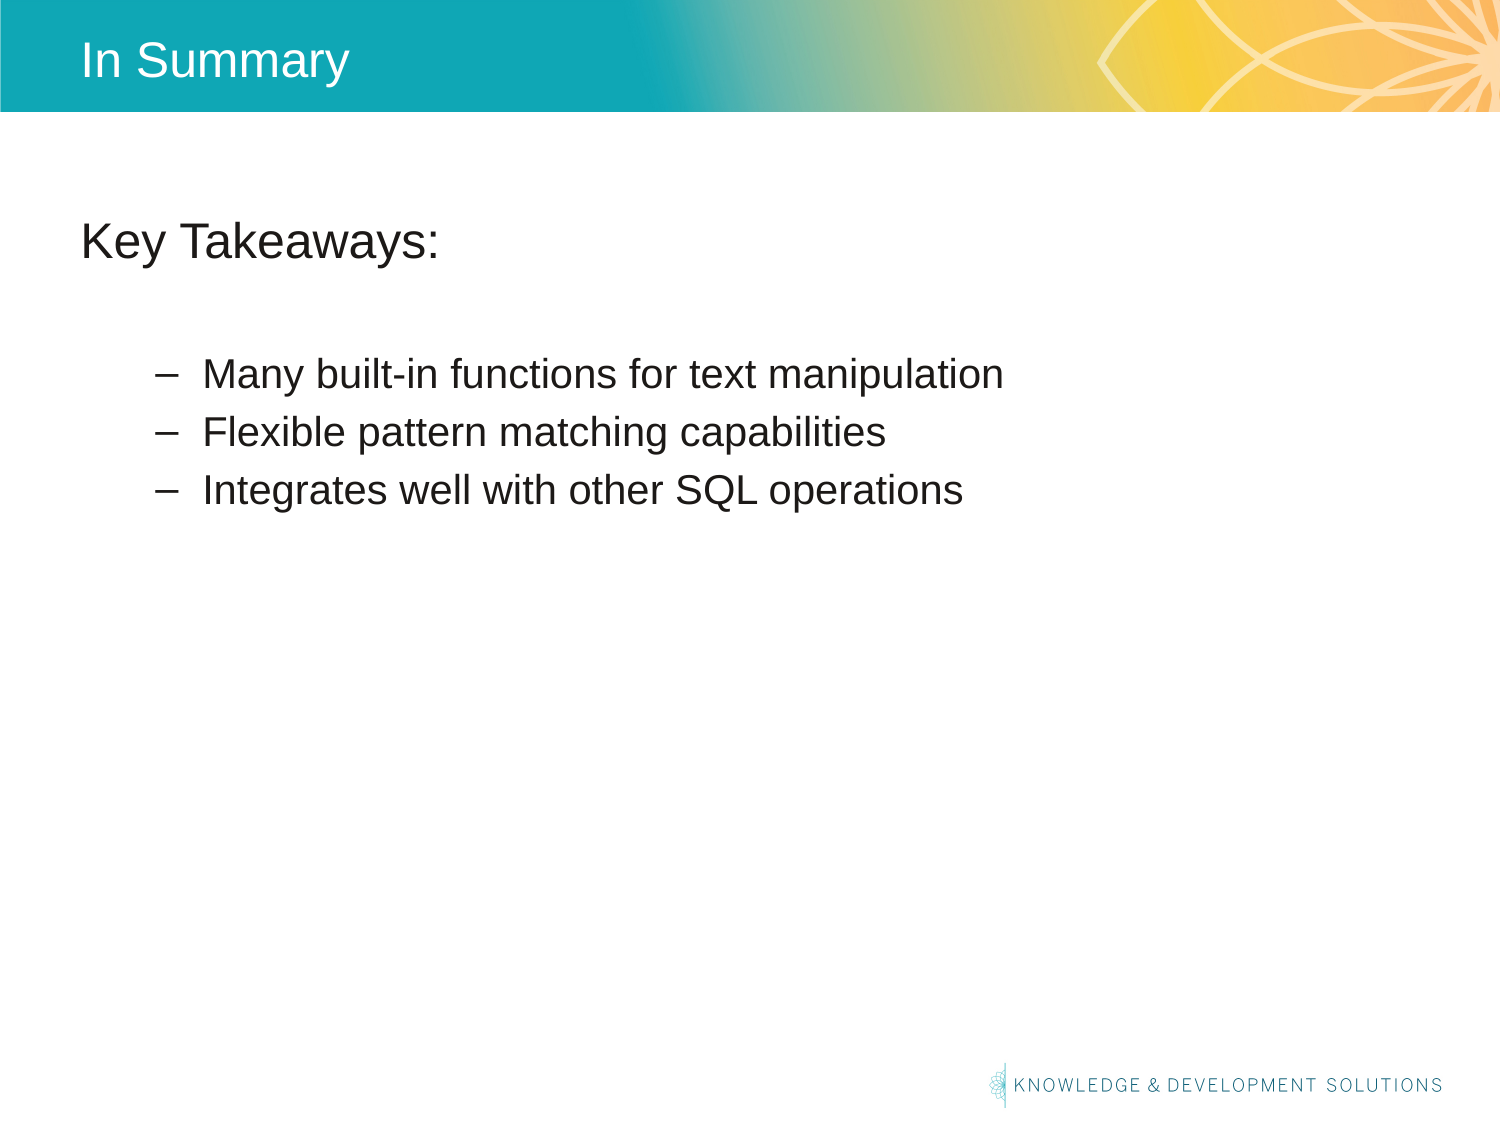

# In Summary
Key Takeaways:

Many built-in functions for text manipulation
Flexible pattern matching capabilities
Integrates well with other SQL operations